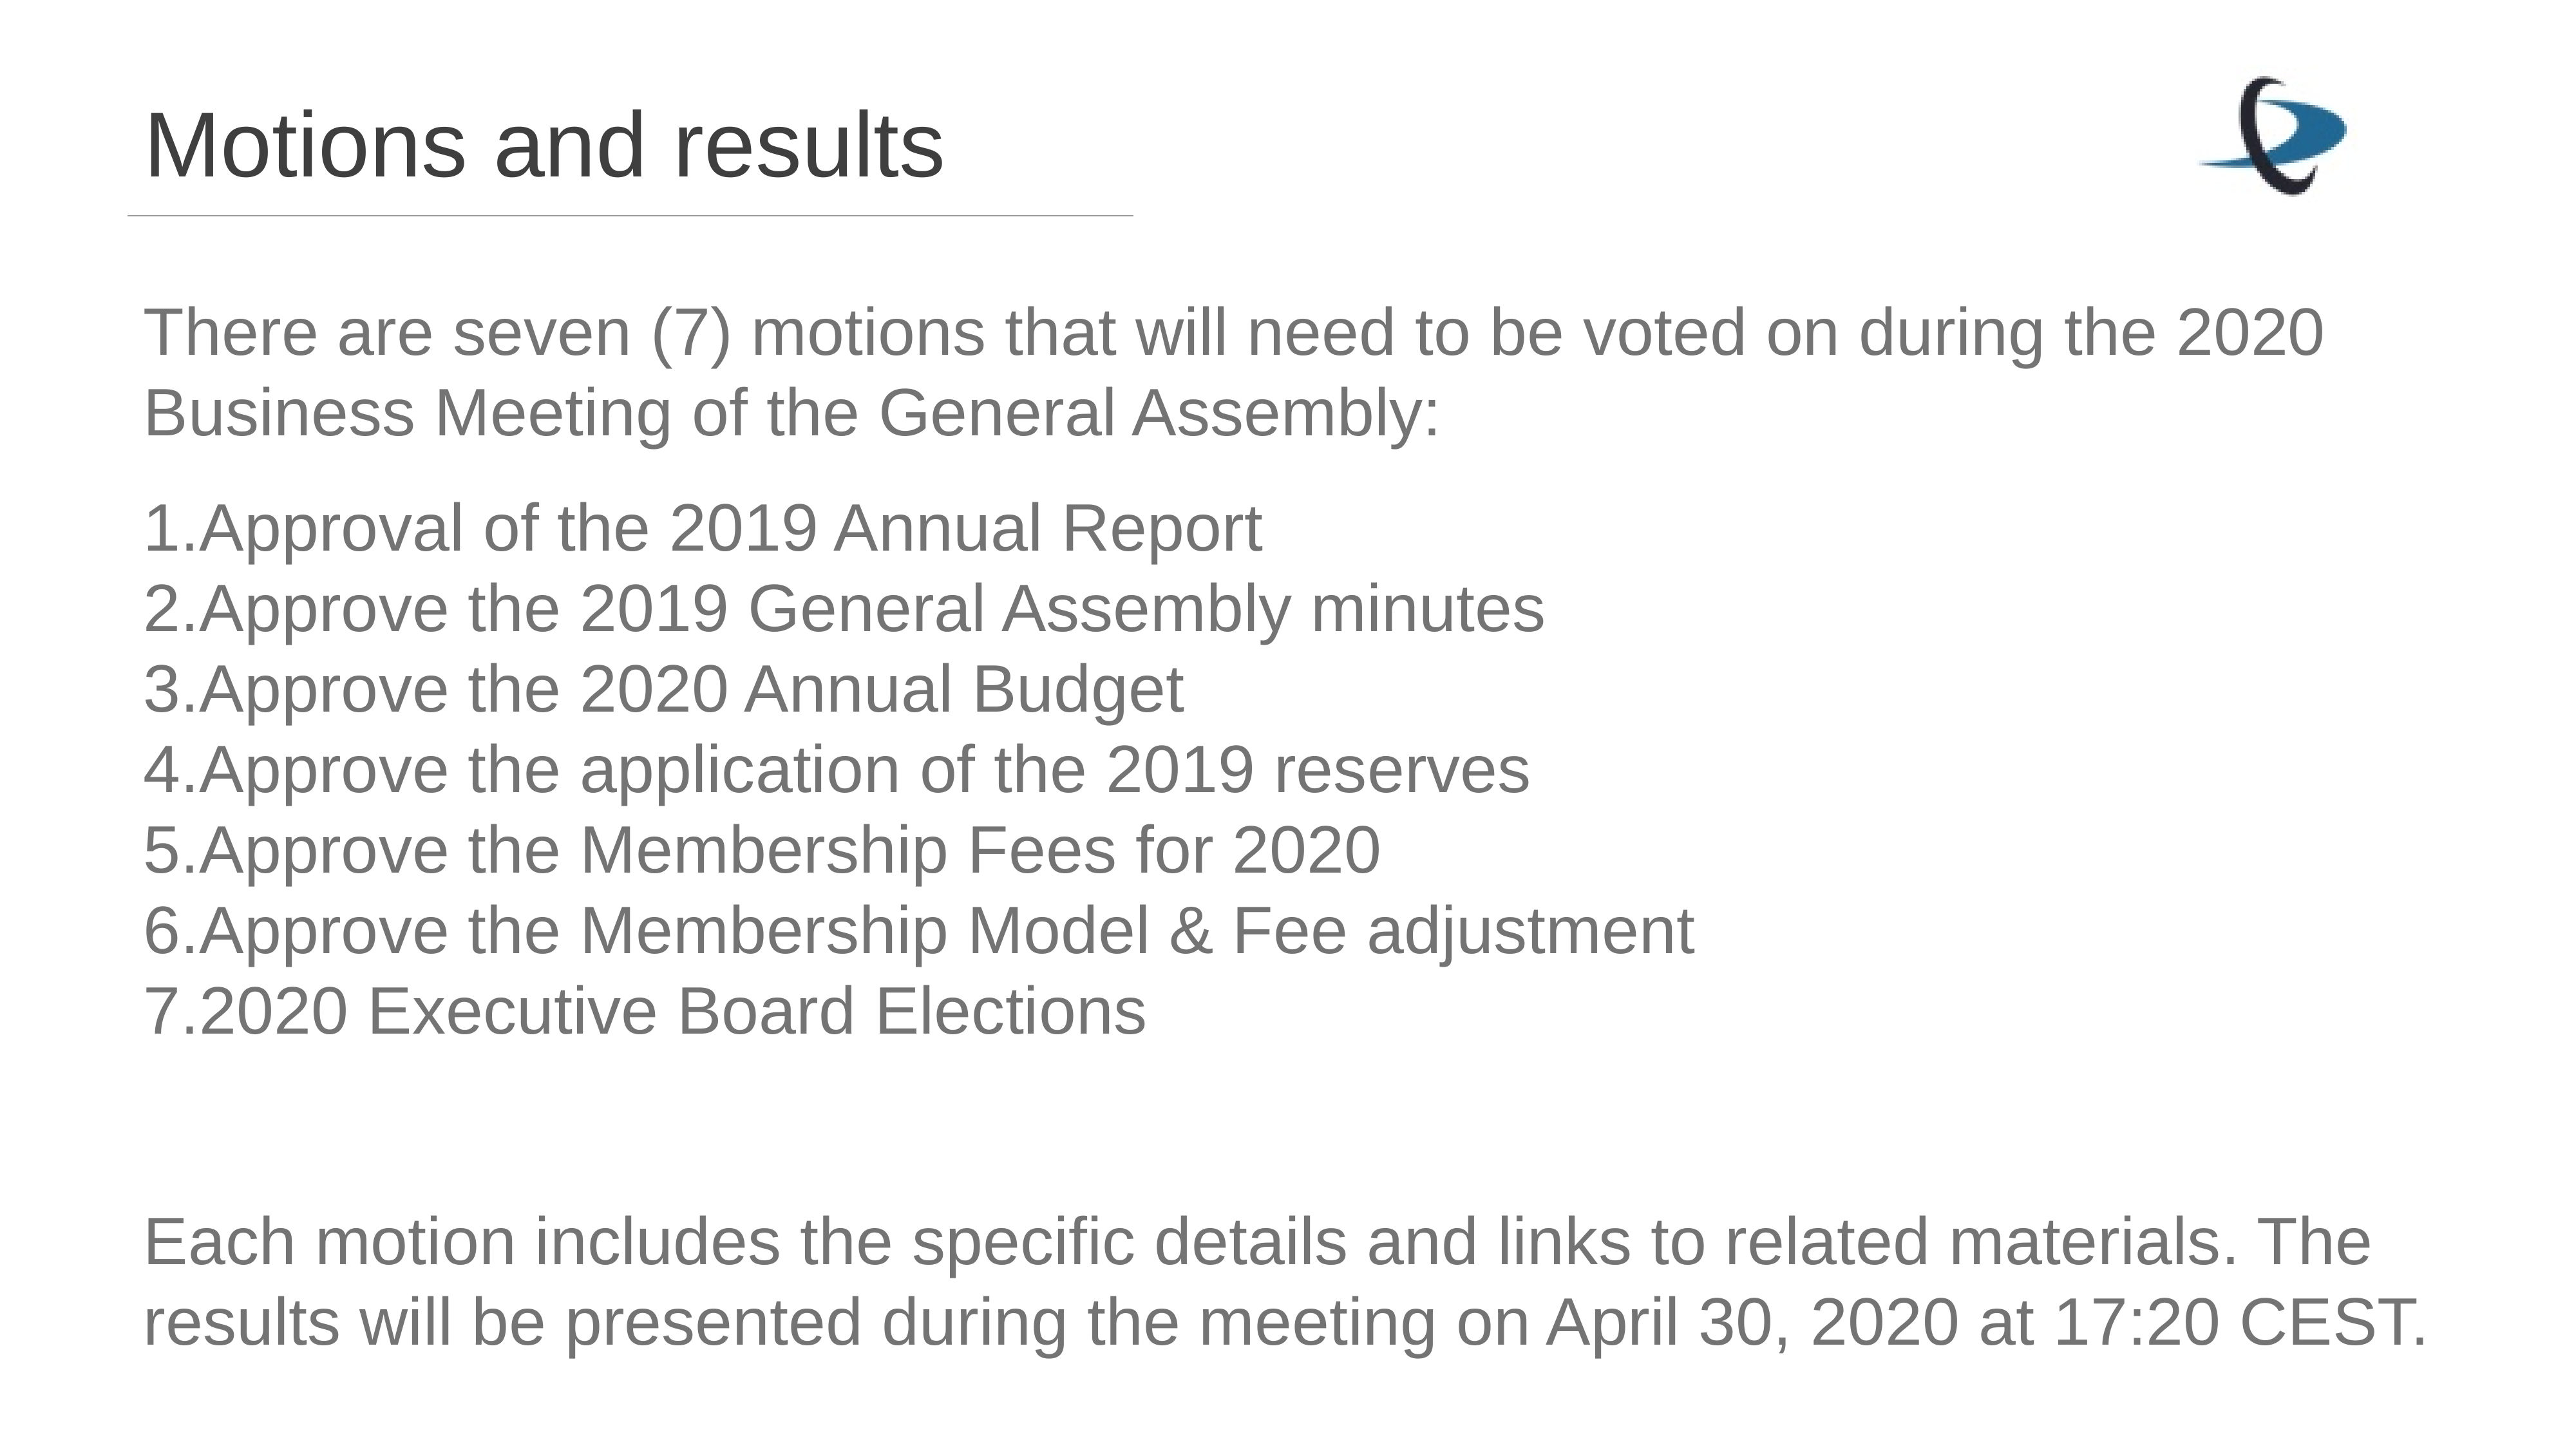

# Motions and results
There are seven (7) motions that will need to be voted on during the 2020 Business Meeting of the General Assembly:
Approval of the 2019 Annual Report
Approve the 2019 General Assembly minutes
Approve the 2020 Annual Budget
Approve the application of the 2019 reserves
Approve the Membership Fees for 2020
Approve the Membership Model & Fee adjustment
2020 Executive Board Elections

Each motion includes the specific details and links to related materials. The results will be presented during the meeting on April 30, 2020 at 17:20 CEST.